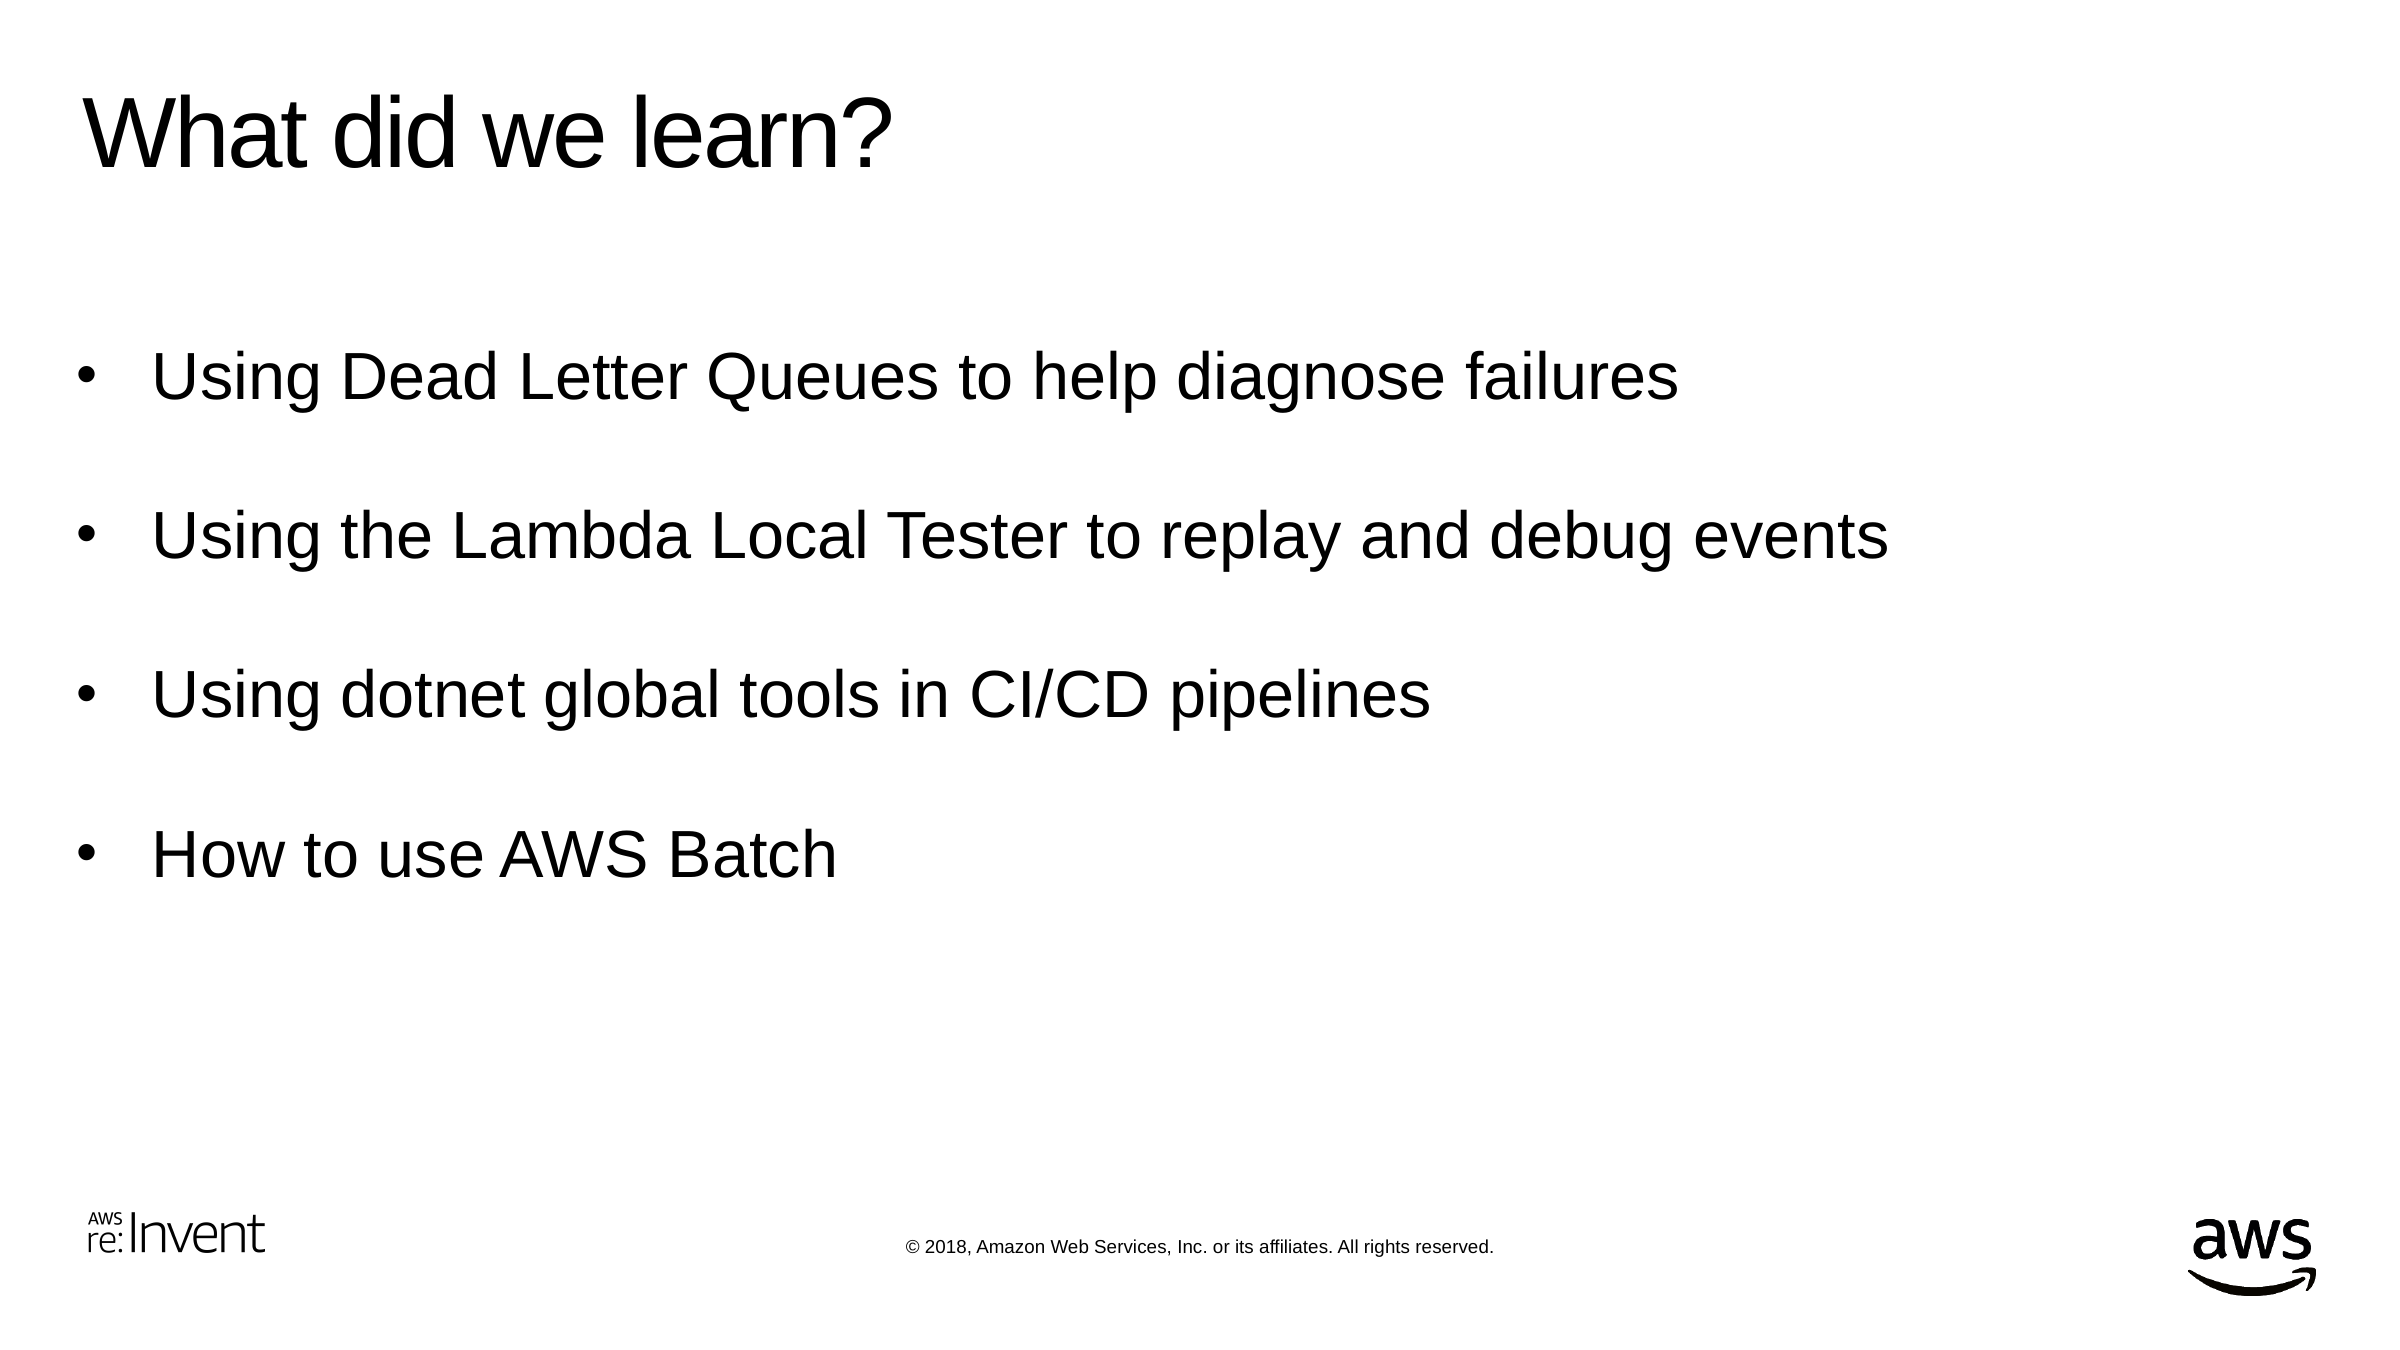

# What did we learn?
Using Dead Letter Queues to help diagnose failures
Using the Lambda Local Tester to replay and debug events
Using dotnet global tools in CI/CD pipelines
How to use AWS Batch